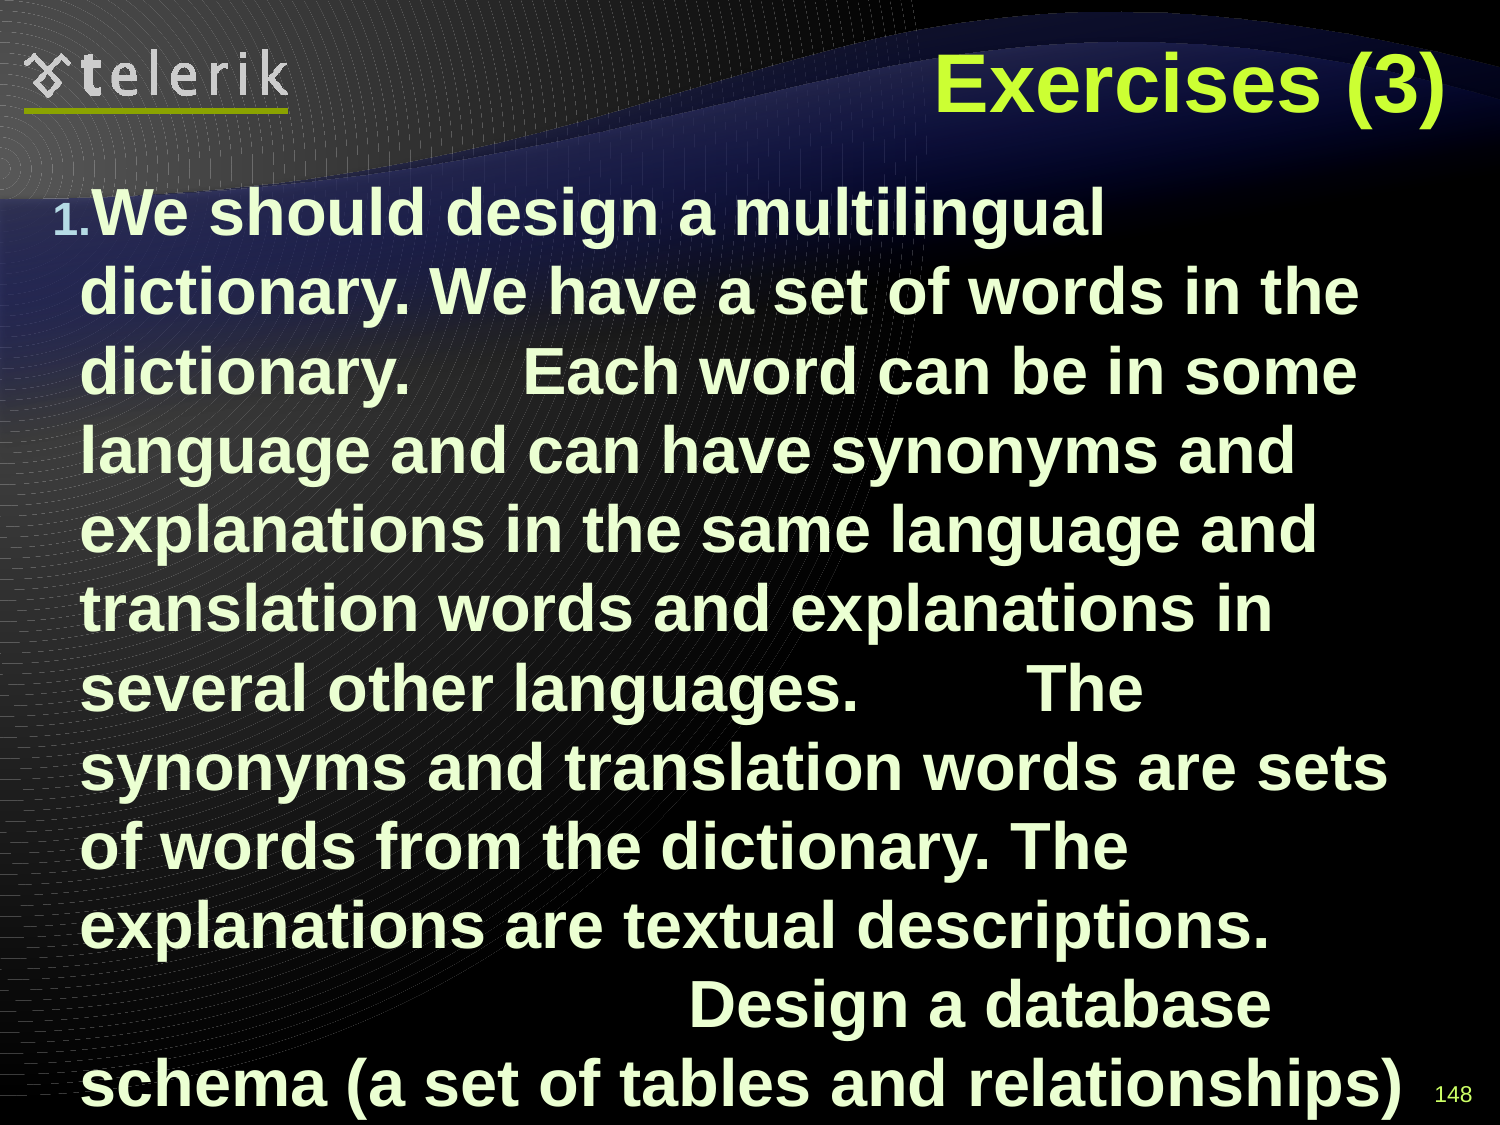

# Exercises (3)
We should design a multilingual dictionary. We have a set of words in the dictionary.      Each word can be in some language and can have synonyms and explanations in the same language and translation words and explanations in several other languages.         The synonyms and translation words are sets of words from the dictionary. The explanations are textual descriptions.                                           Design a database schema (a set of tables and relationships) to store the dictionary.
148